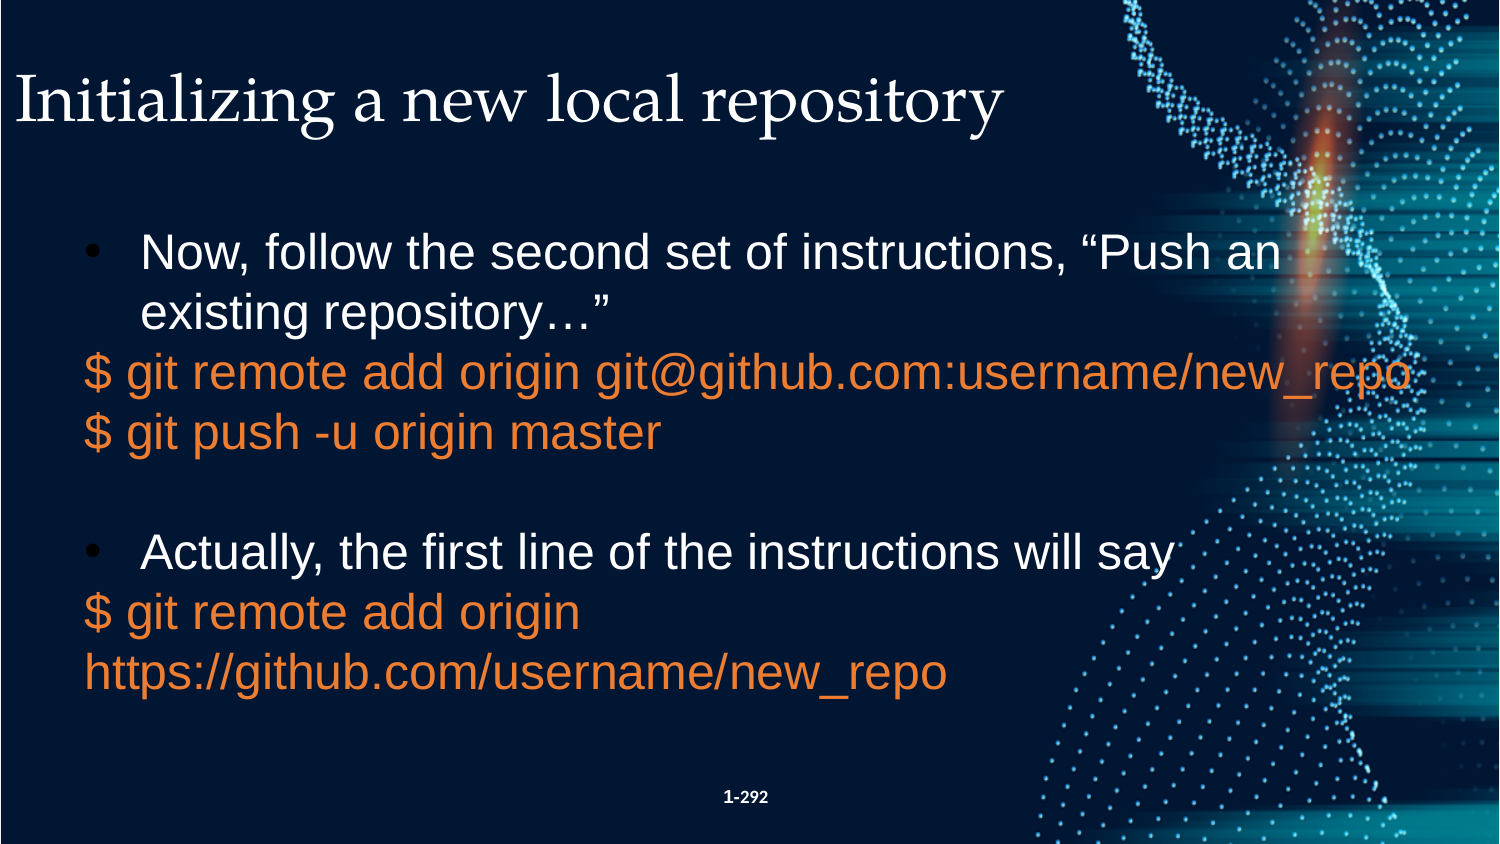

Initializing a new local repository
Now, follow the second set of instructions, “Push an existing repository…”
$ git remote add origin git@github.com:username/new_repo
$ git push -u origin master

Actually, the first line of the instructions will say
$ git remote add origin https://github.com/username/new_repo
1-292